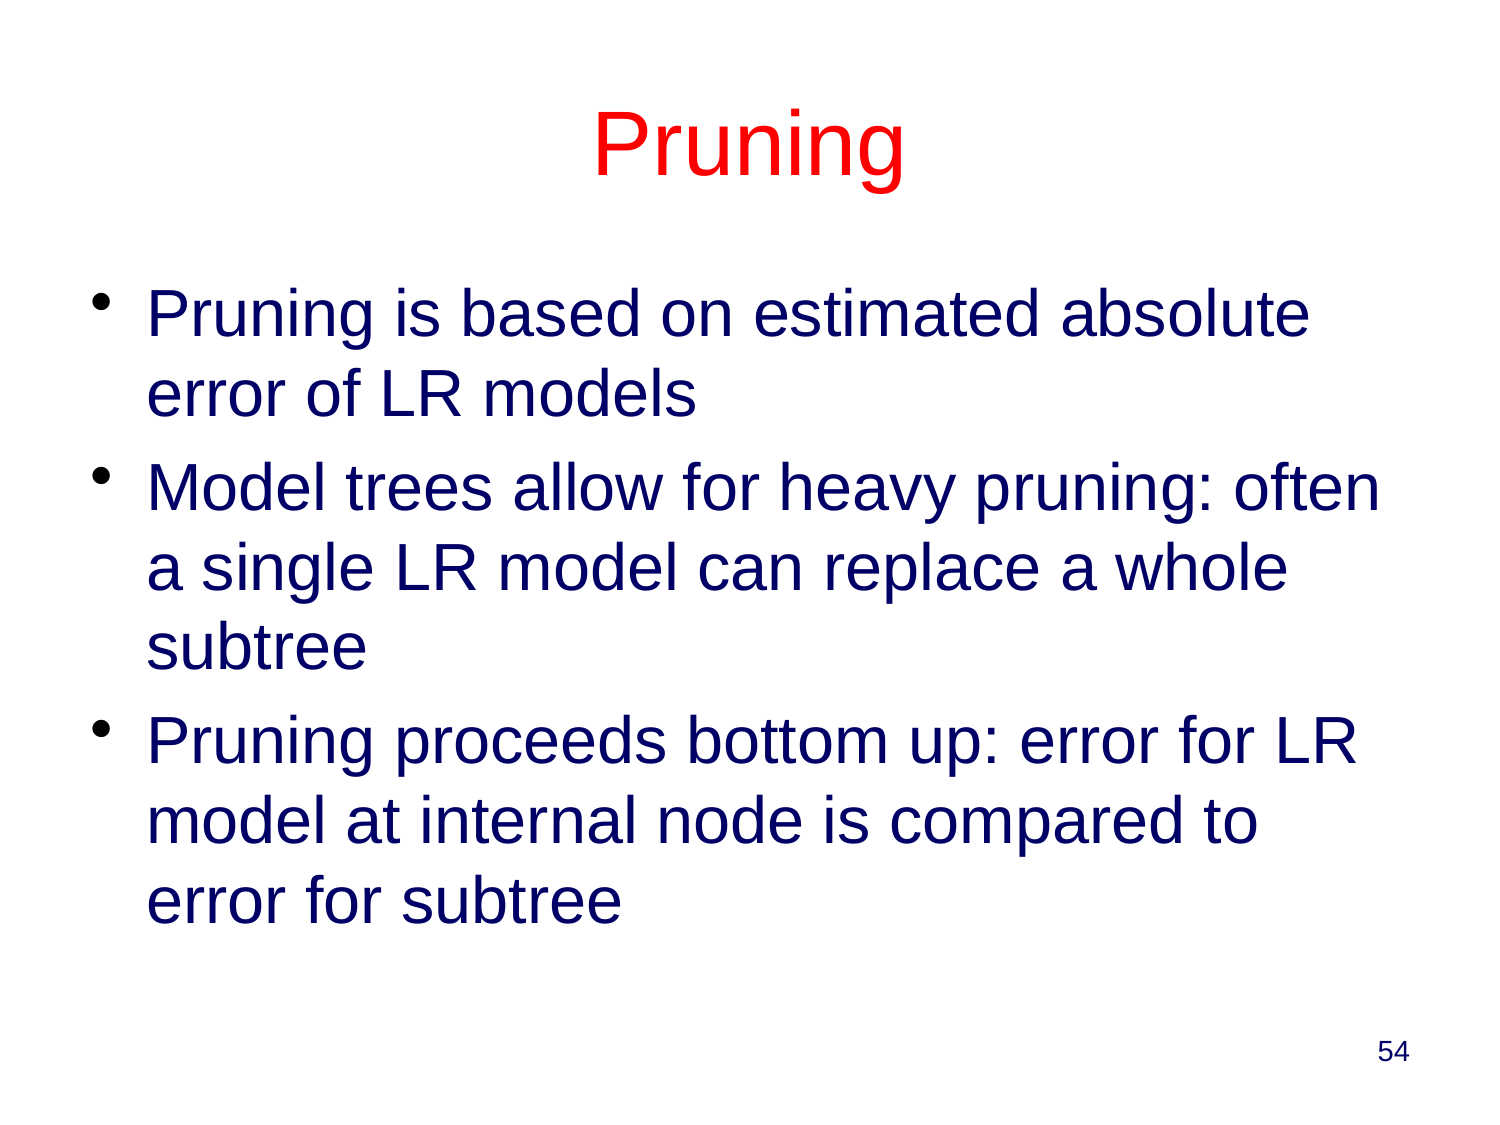

Pruning
Pruning is based on estimated absolute error of LR models
Model trees allow for heavy pruning: often a single LR model can replace a whole subtree
Pruning proceeds bottom up: error for LR model at internal node is compared to error for subtree
54